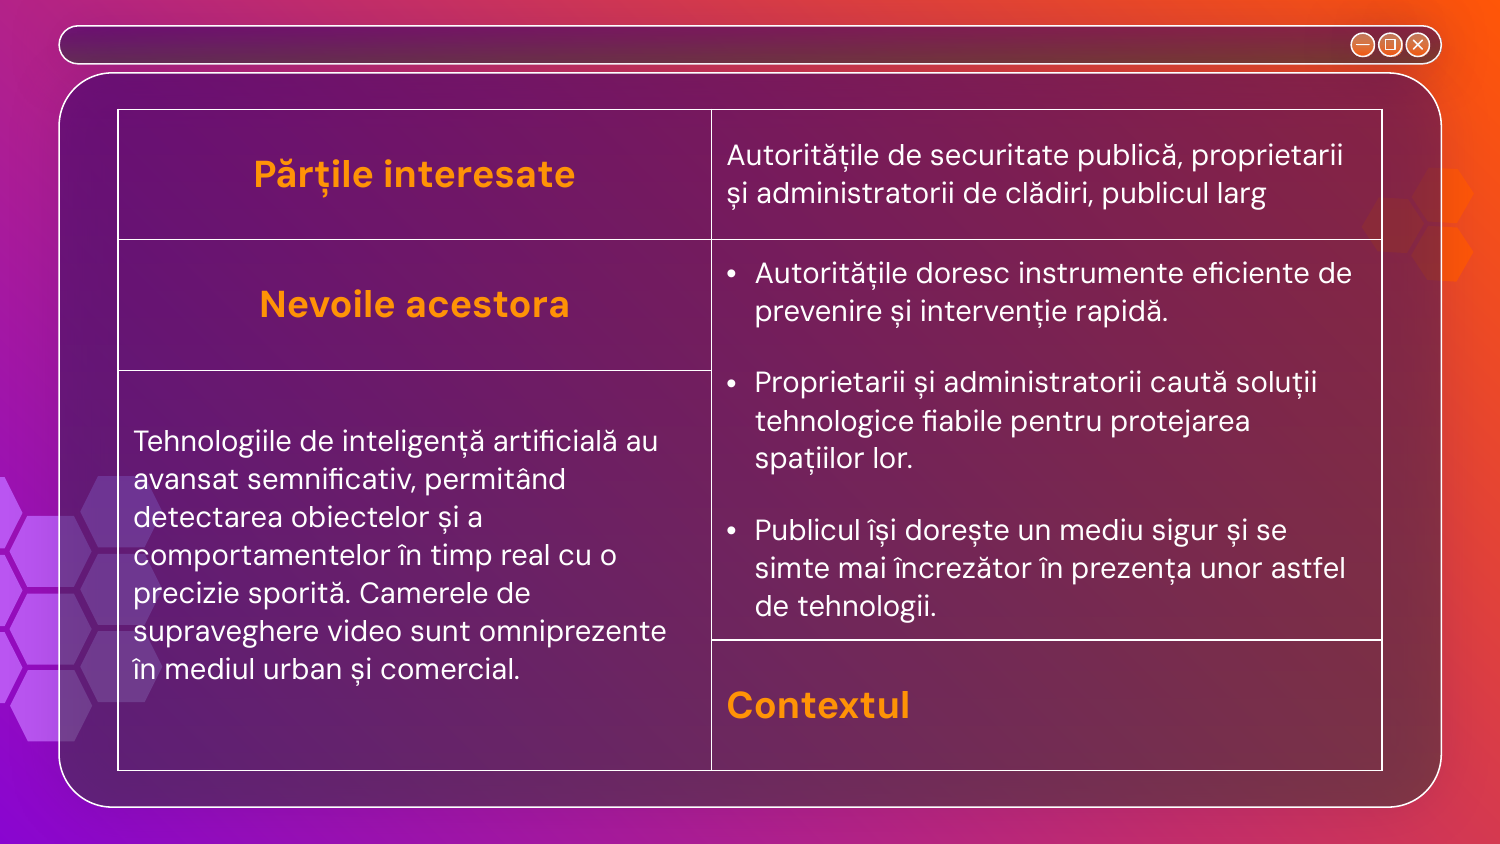

| Părțile interesate | Autoritățile de securitate publică, proprietarii și administratorii de clădiri, publicul larg |
| --- | --- |
| Nevoile acestora | Autoritățile doresc instrumente eficiente de prevenire și intervenție rapidă. Proprietarii și administratorii caută soluții tehnologice fiabile pentru protejarea spațiilor lor. Publicul își dorește un mediu sigur și se simte mai încrezător în prezența unor astfel de tehnologii. |
| Tehnologiile de inteligență artificială au avansat semnificativ, permitând detectarea obiectelor și a comportamentelor în timp real cu o precizie sporită. Camerele de supraveghere video sunt omniprezente în mediul urban și comercial. |  |
|  | Contextul |